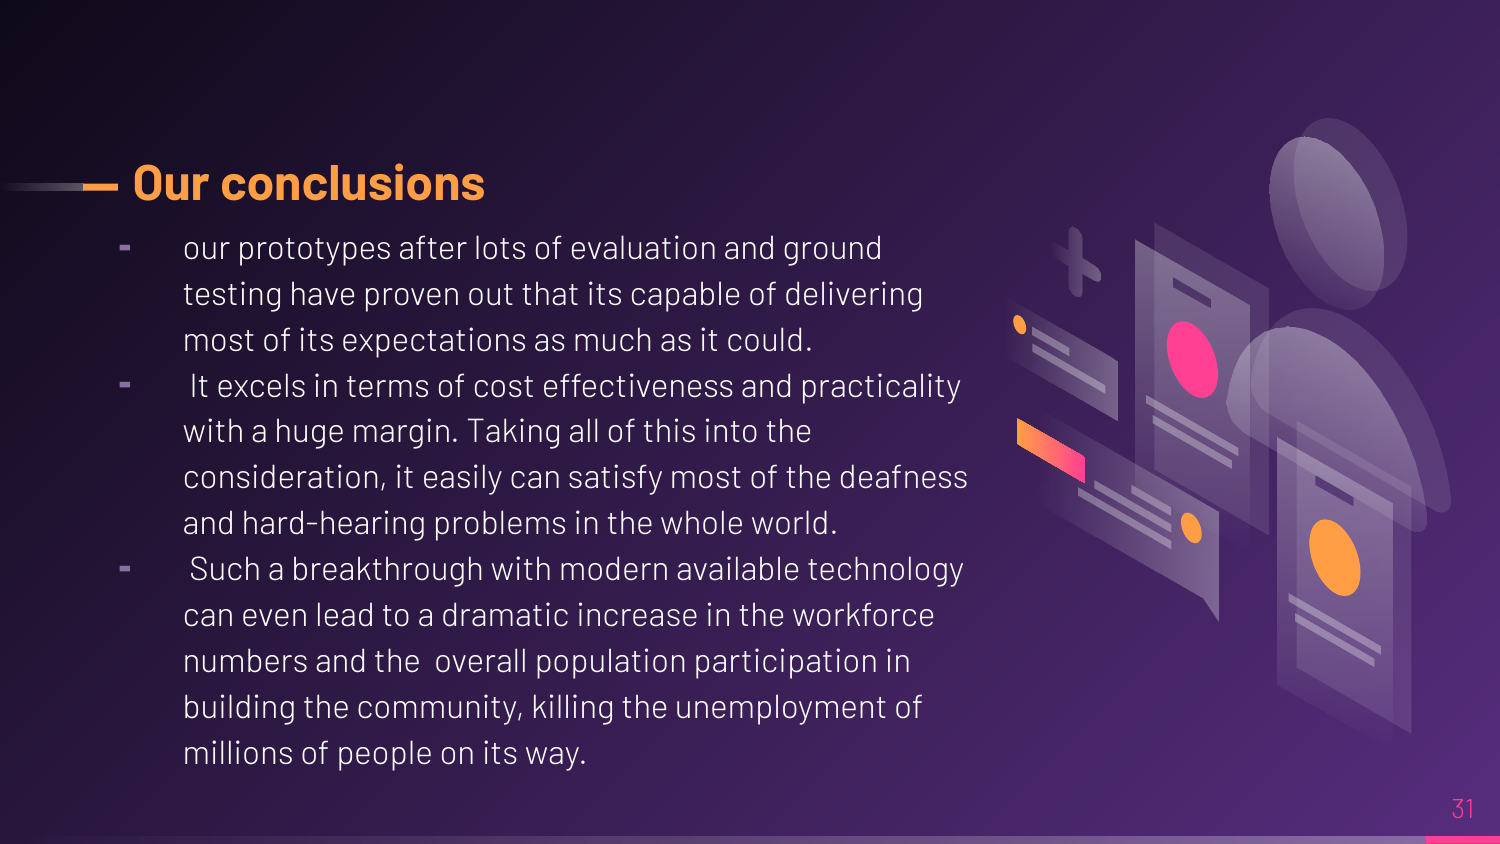

# Our conclusions
our prototypes after lots of evaluation and ground testing have proven out that its capable of delivering most of its expectations as much as it could.
 It excels in terms of cost effectiveness and practicality with a huge margin. Taking all of this into the consideration, it easily can satisfy most of the deafness and hard-hearing problems in the whole world.
 Such a breakthrough with modern available technology can even lead to a dramatic increase in the workforce numbers and the  overall population participation in building the community, killing the unemployment of millions of people on its way.
31